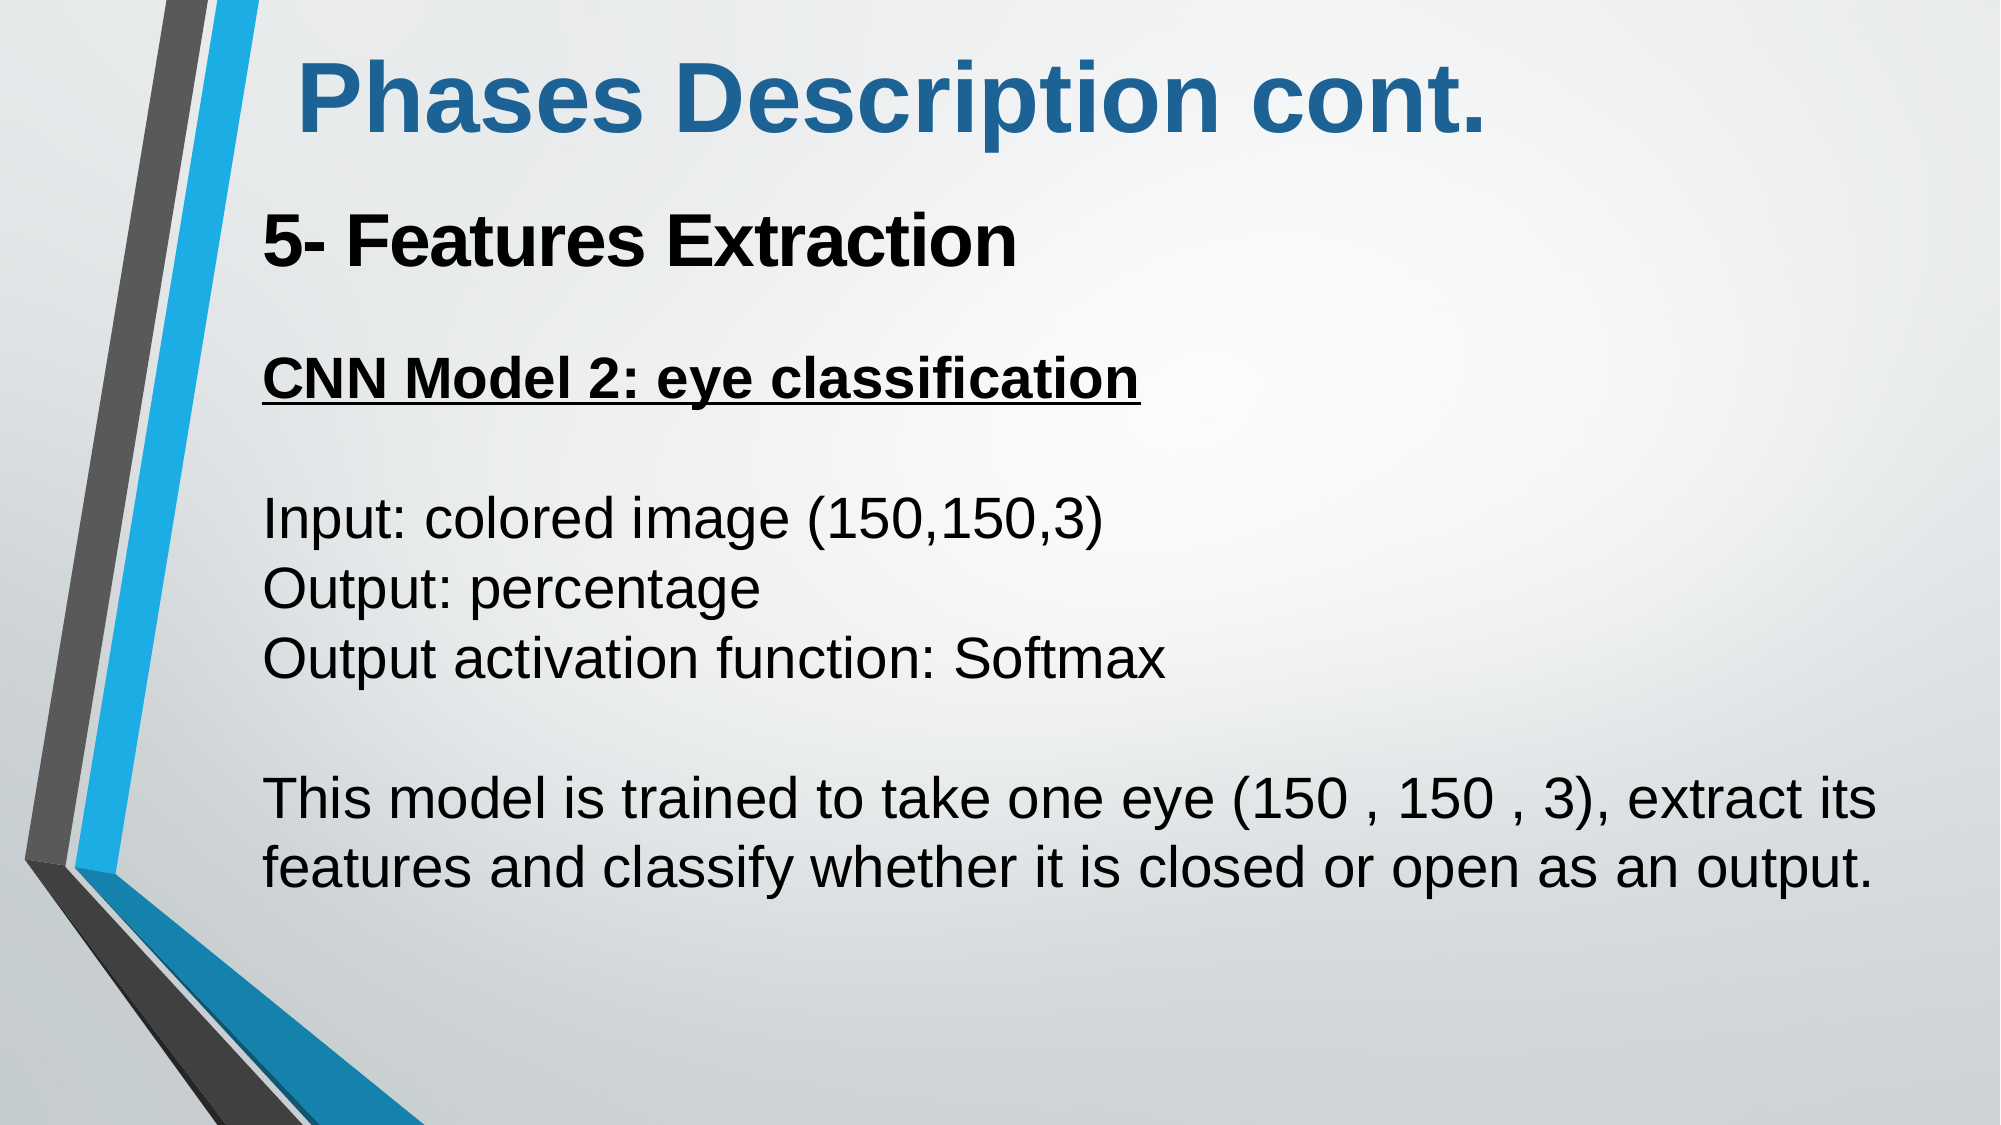

Phases Description cont.
5- Features Extraction
CNN Model 2: eye classification

Input: colored image (150,150,3)
Output: percentage
Output activation function: Softmax

This model is trained to take one eye (150 , 150 , 3), extract its features and classify whether it is closed or open as an output.